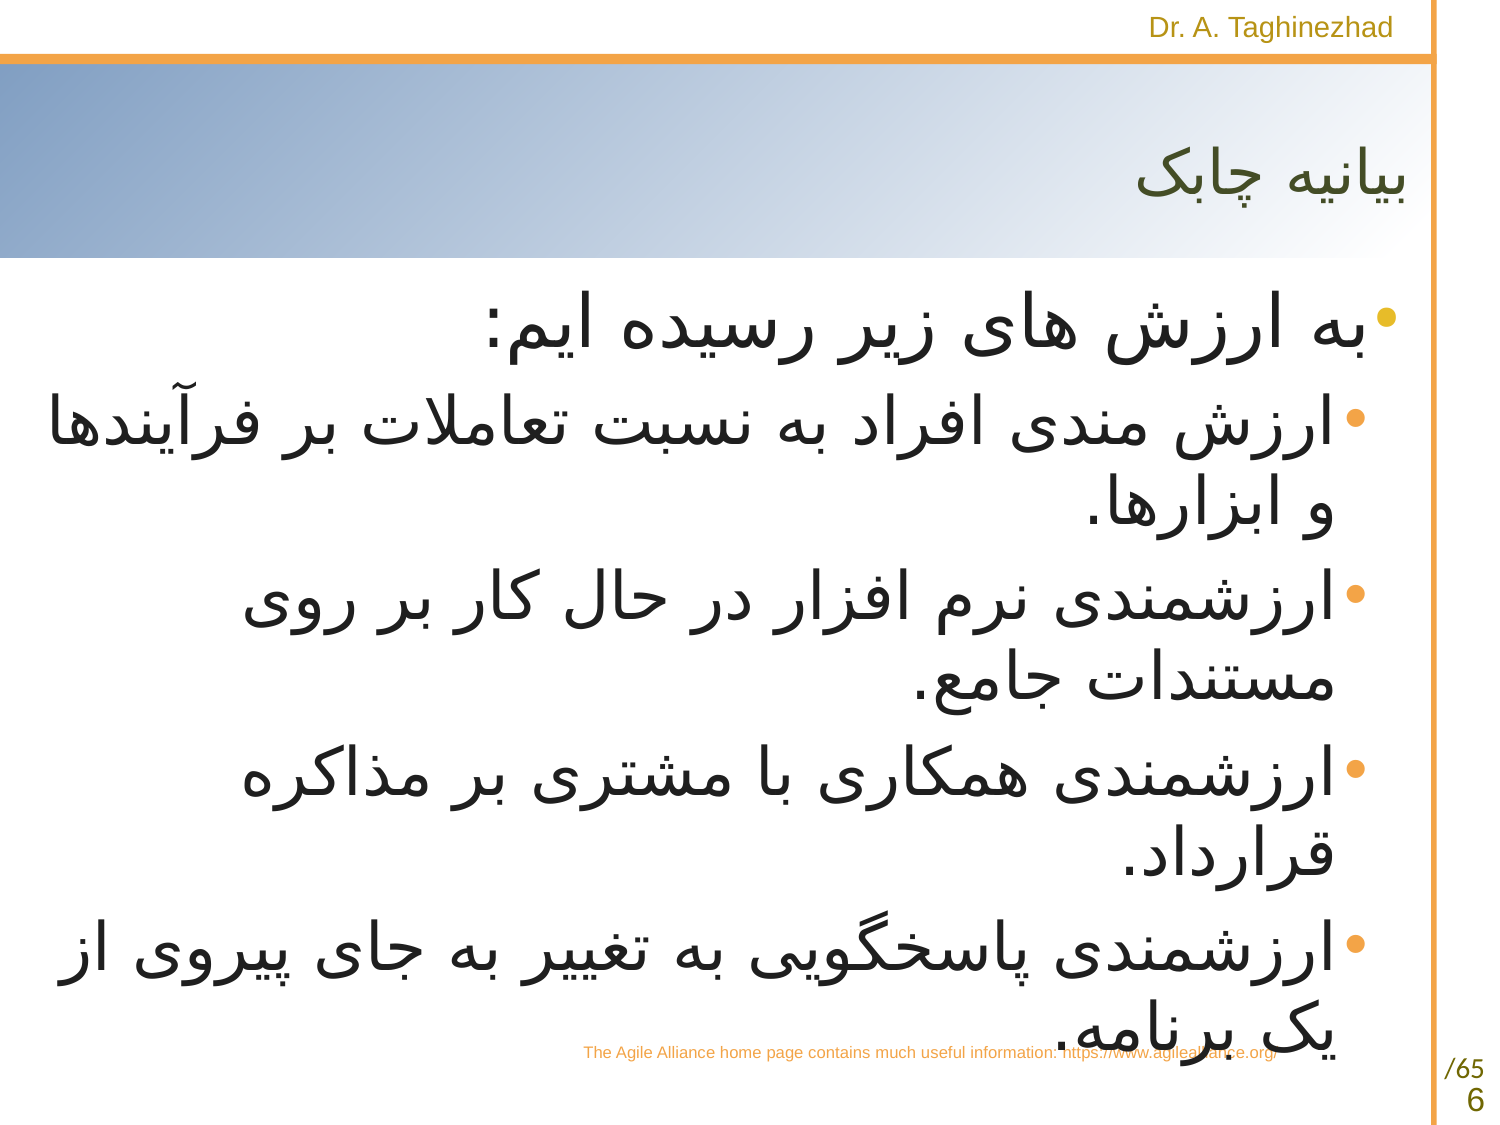

# بیانیه چابک
به ارزش های زیر رسیده ایم:
ارزش مندی افراد به نسبت تعاملات بر فرآیندها و ابزارها.
ارزشمندی نرم افزار در حال کار بر روی مستندات جامع.
ارزشمندی همکاری با مشتری بر مذاکره قرارداد.
ارزشمندی پاسخگویی به تغییر به جای پیروی از یک برنامه.
6
The Agile Alliance home page contains much useful information: https://www.agilealliance.org/